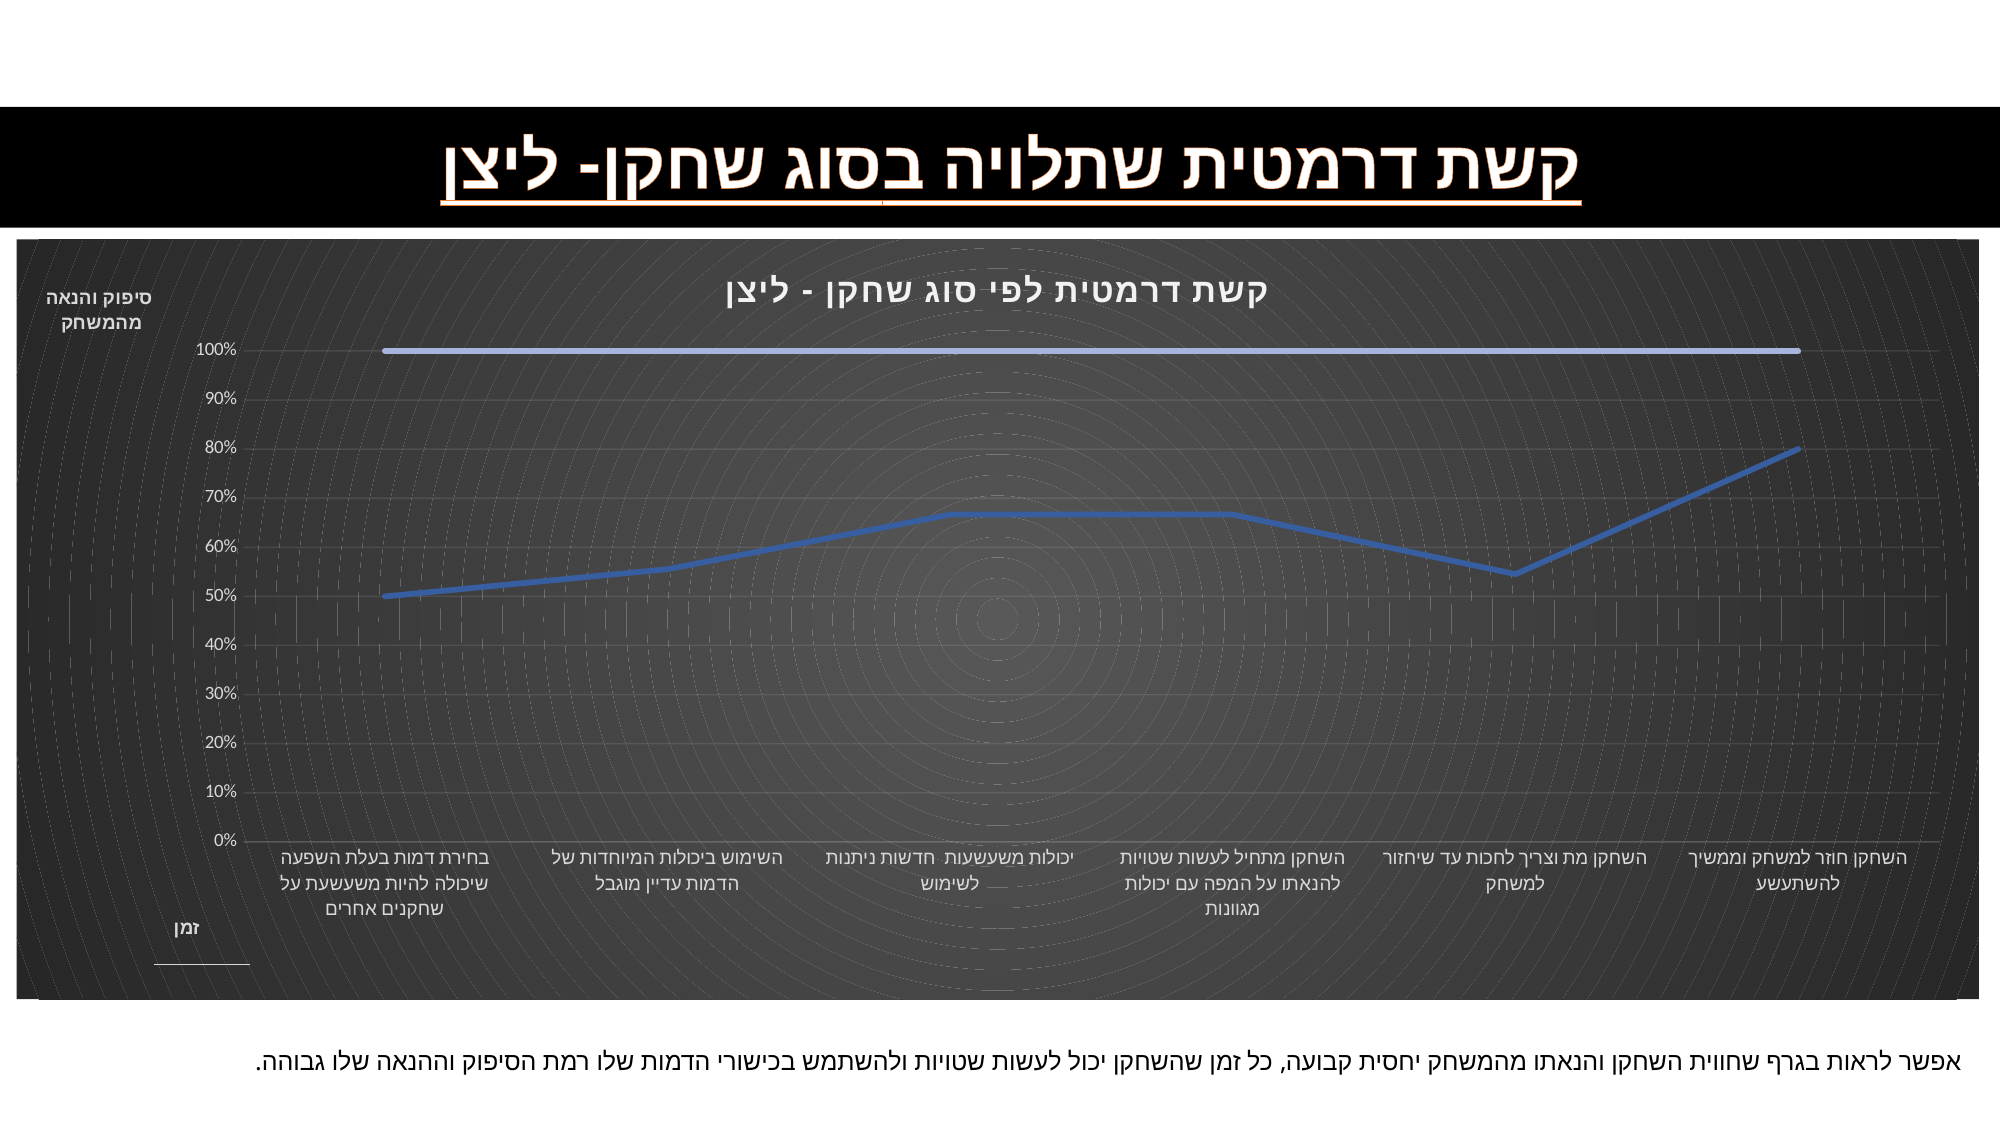

קשת דרמטית שתלויה בסוג שחקן- ליצן

### Chart: קשת דרמטית לפי סוג שחקן - ליצן

| Category | שחקן | Series 3 |
|---|---|---|
| בחירת דמות בעלת השפעה שיכולה להיות משעשעת על שחקנים אחרים | 2.0 | 2.0 |
| השימוש ביכולות המיוחדות של הדמות עדיין מוגבל | 2.5 | 2.0 |
| יכולות משעשעות  חדשות ניתנות לשימוש | 6.0 | 3.0 |
| השחקן מתחיל לעשות שטויות להנאתו על המפה עם יכולות מגוונות | 10.0 | 5.0 |
| השחקן מת וצריך לחכות עד שיחזור למשחק | 6.0 | 5.0 |
| השחקן חוזר למשחק וממשיך להשתעשע | 20.0 | 5.0 |
אפשר לראות בגרף שחווית השחקן והנאתו מהמשחק יחסית קבועה, כל זמן שהשחקן יכול לעשות שטויות ולהשתמש בכישורי הדמות שלו רמת הסיפוק וההנאה שלו גבוהה.